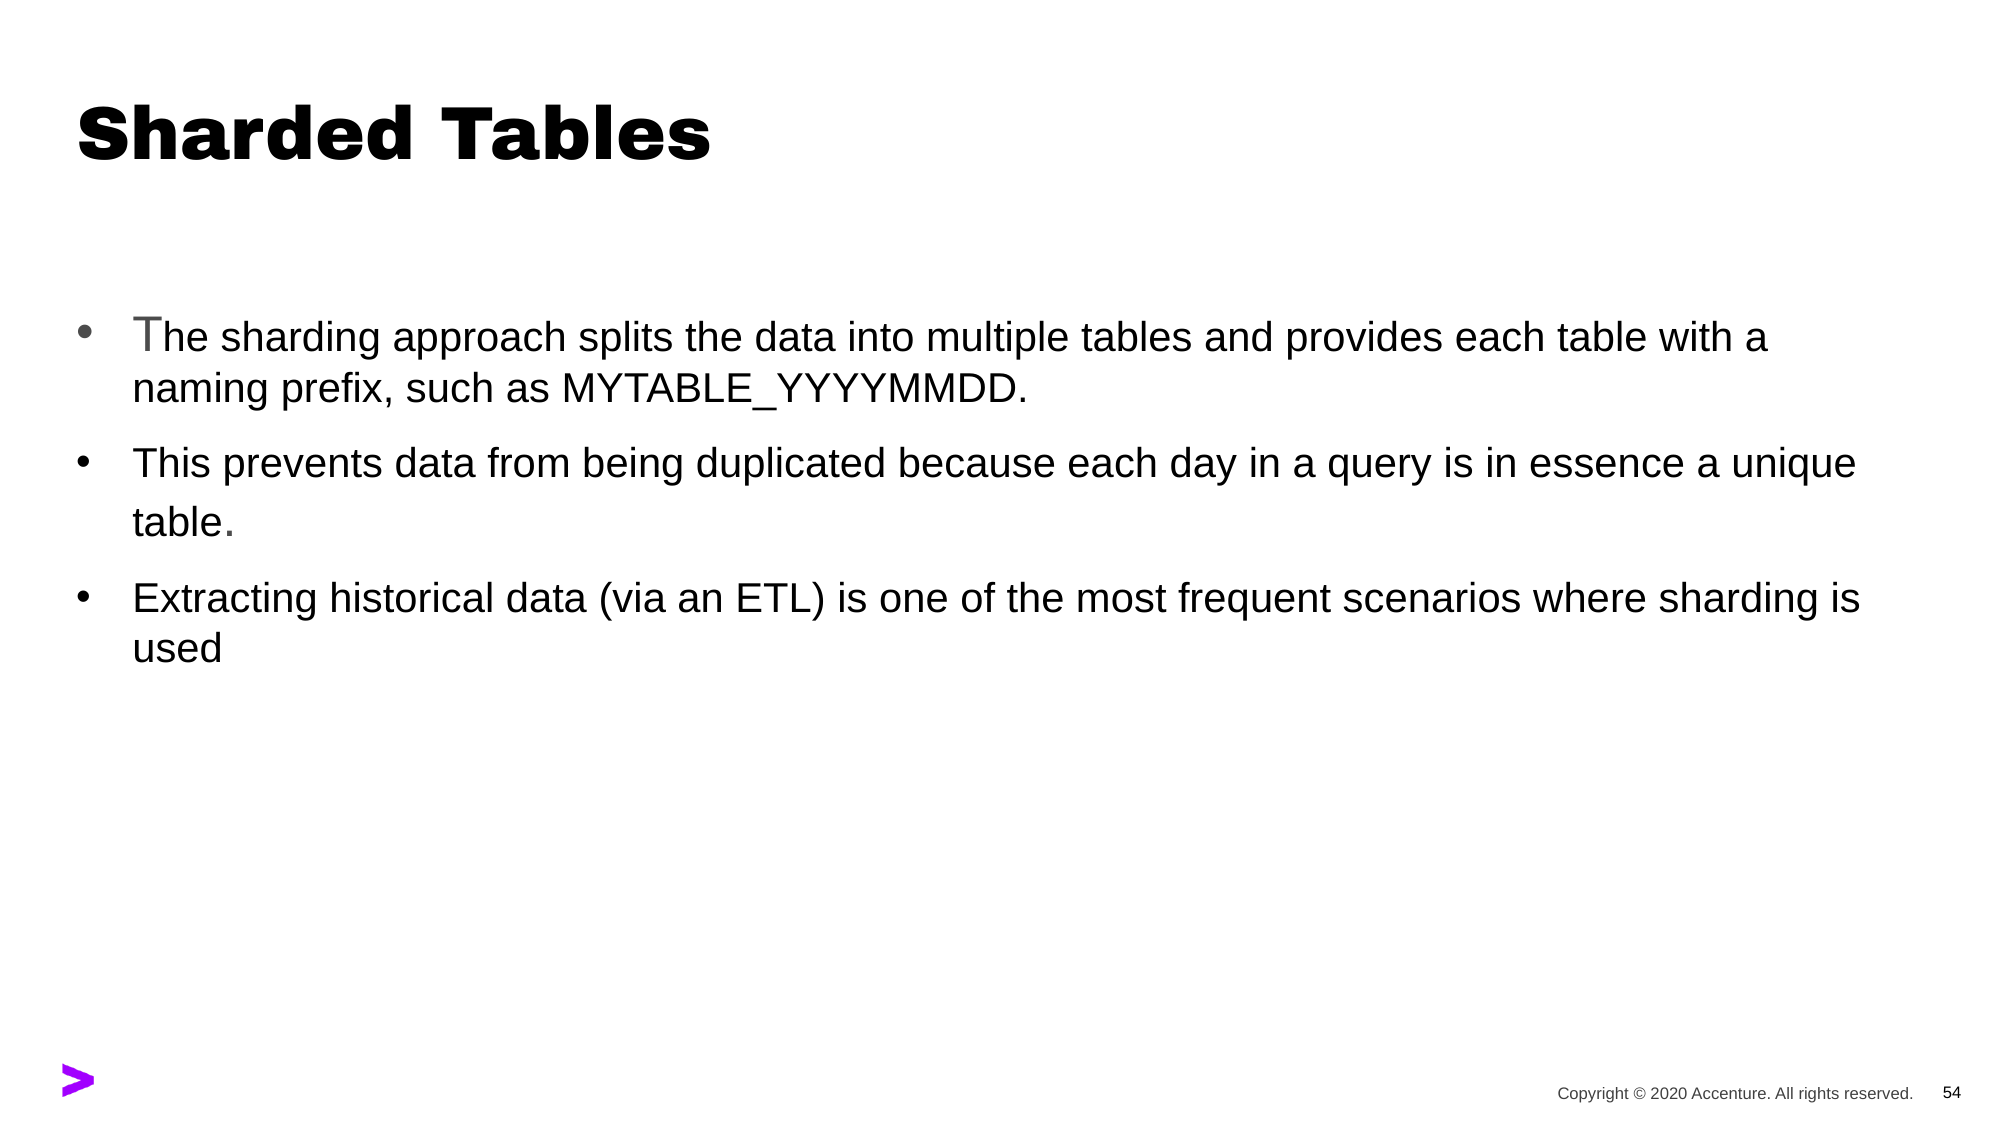

# Sharded Tables

The sharding approach splits the data into multiple tables and provides each table with a naming prefix, such as MYTABLE_YYYYMMDD.
This prevents data from being duplicated because each day in a query is in essence a unique table.
Extracting historical data (via an ETL) is one of the most frequent scenarios where sharding is used
54